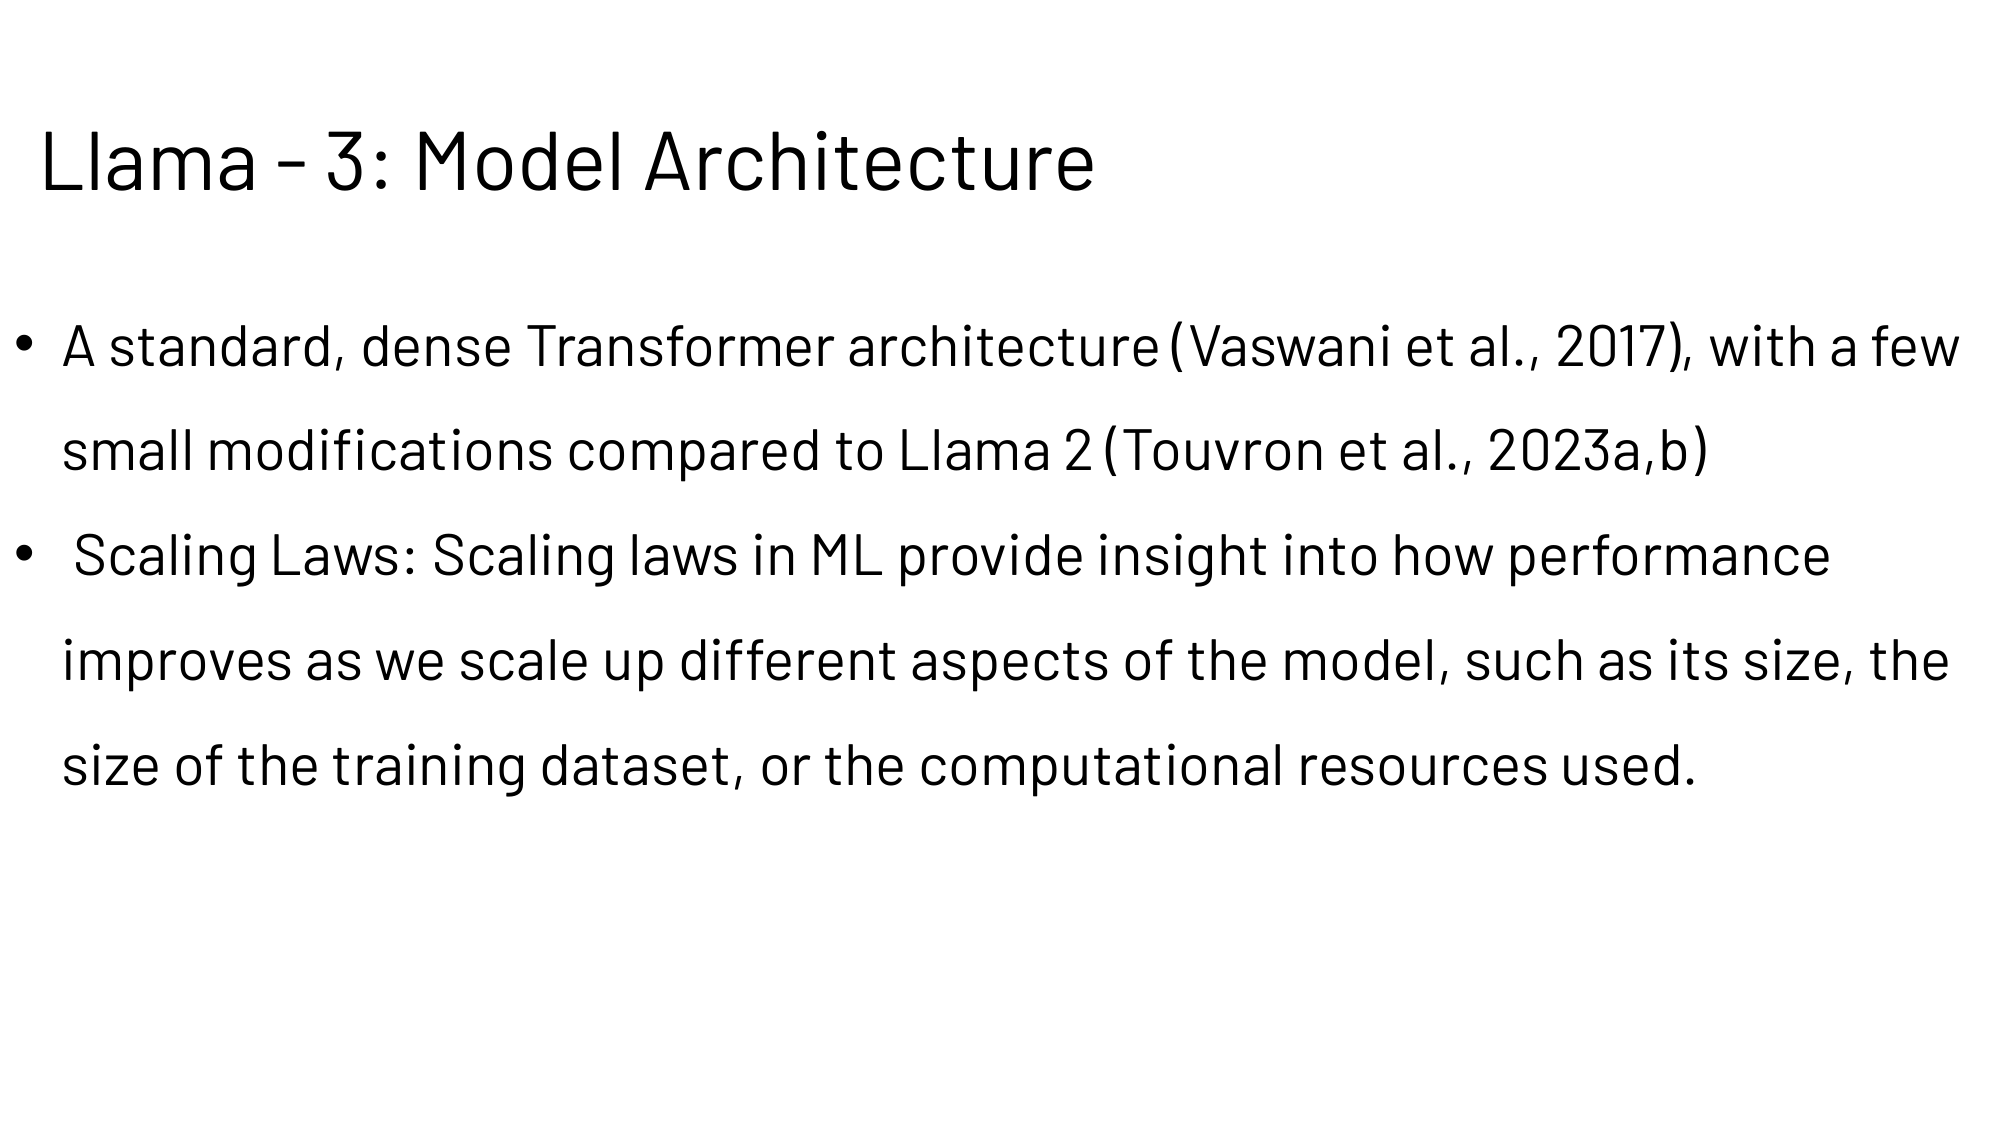

Llama - 3: Model Architecture

A standard, dense Transformer architecture (Vaswani et al., 2017), with a few small modifications compared to Llama 2 (Touvron et al., 2023a,b)
 Scaling Laws: Scaling laws in ML provide insight into how performance improves as we scale up different aspects of the model, such as its size, the size of the training dataset, or the computational resources used.

229